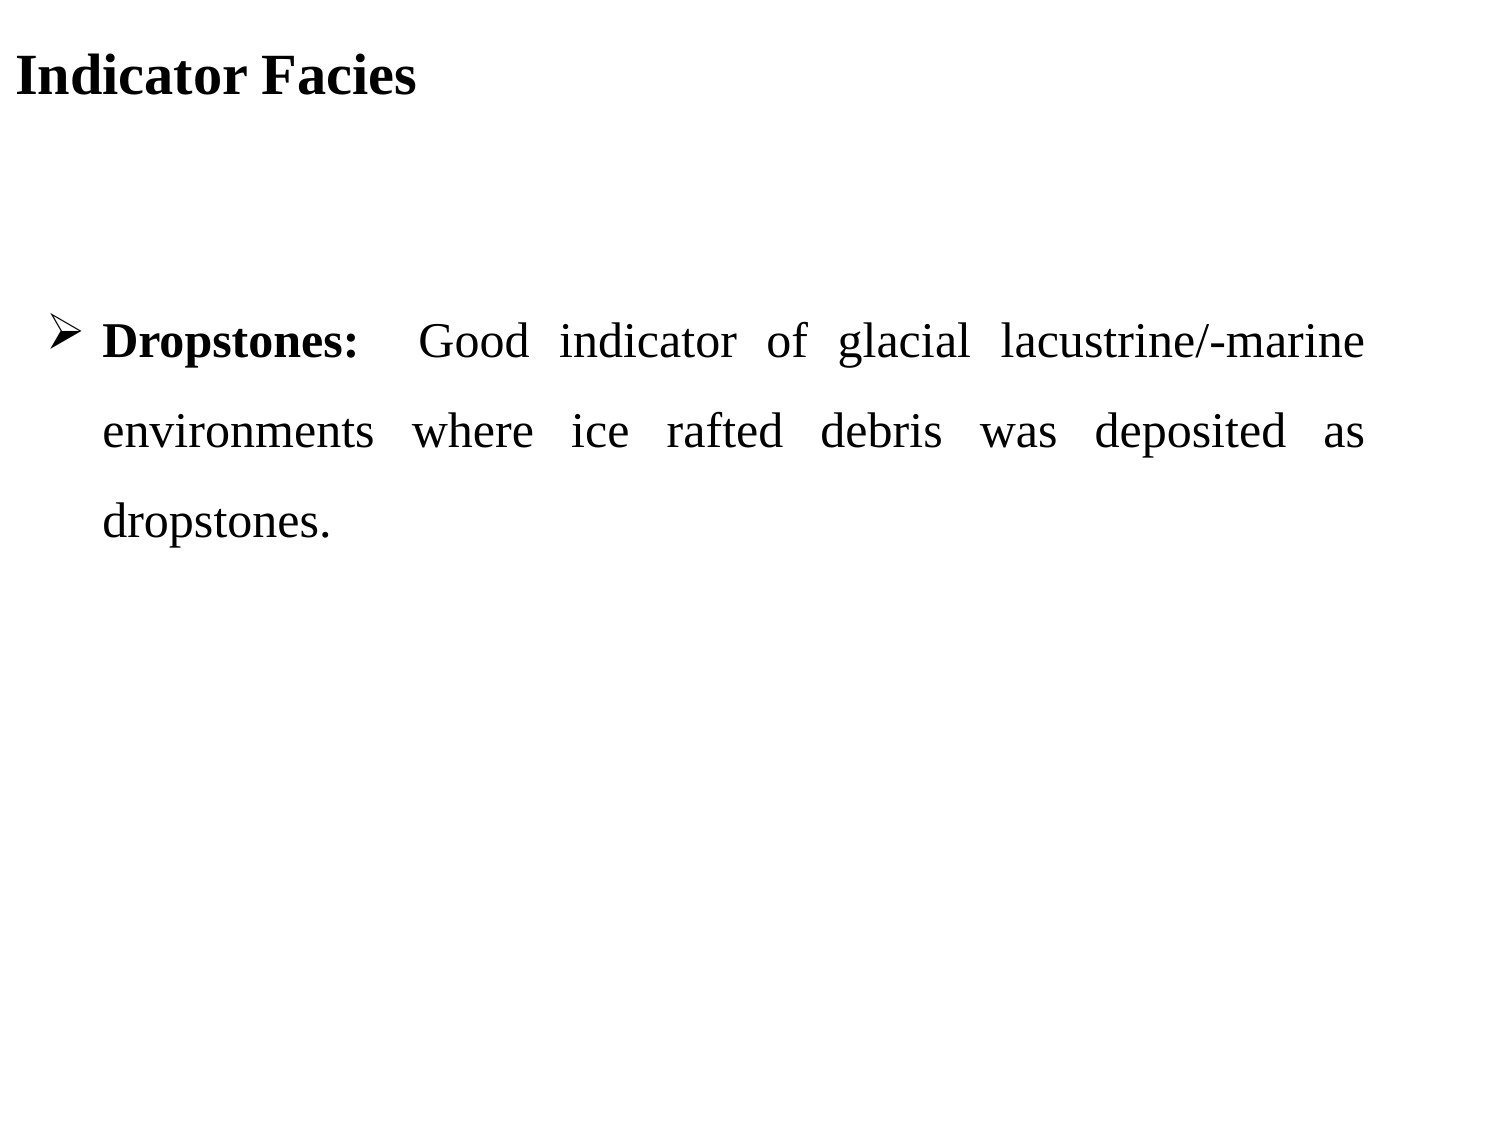

# Indicator Facies

Dropstones:  Good indicator of glacial lacustrine/-marine environments where ice rafted debris was deposited as dropstones.